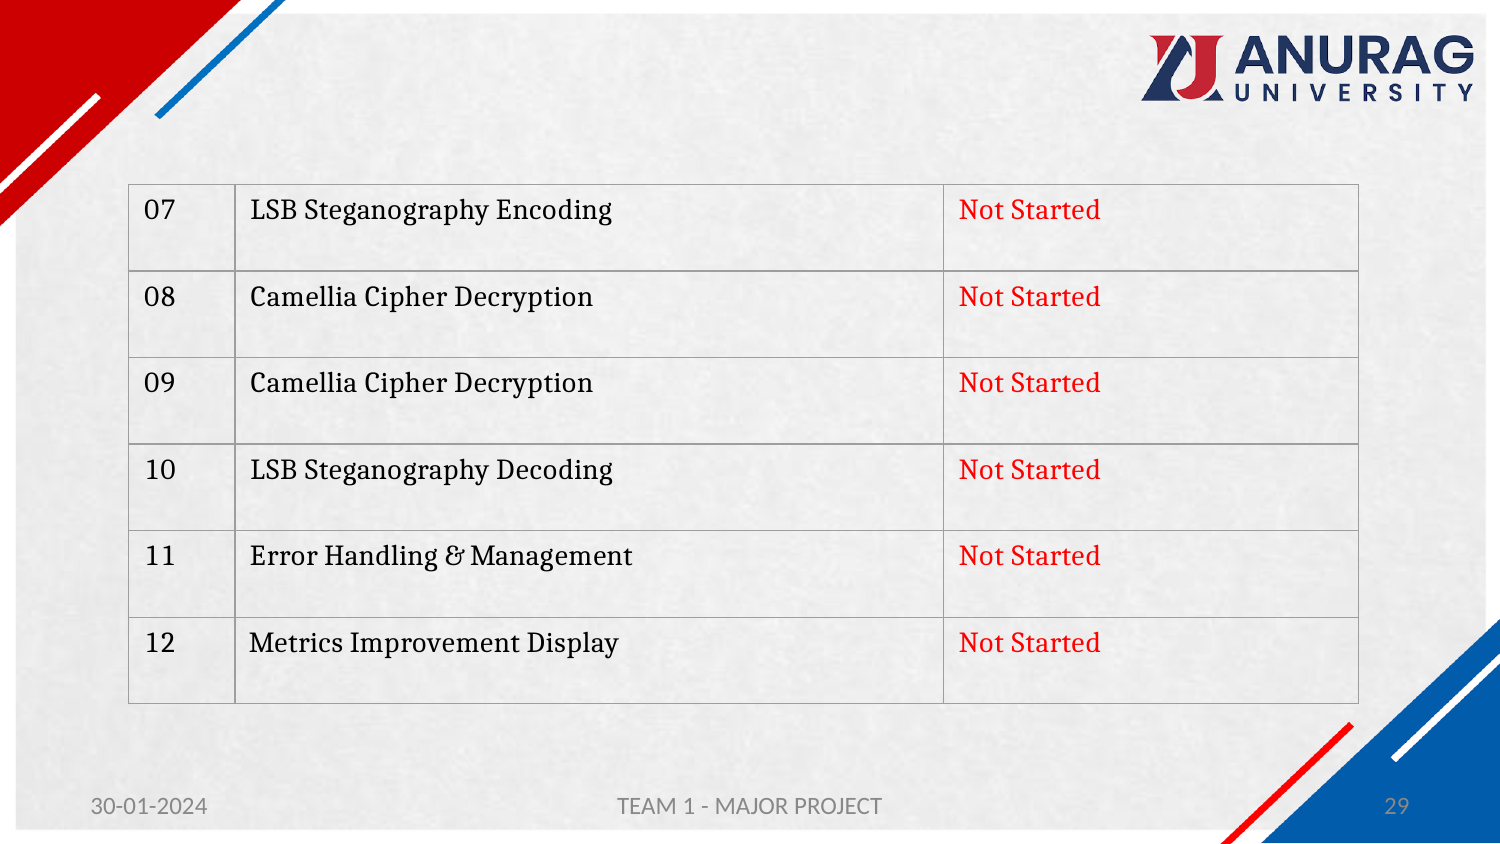

| 07 | LSB Steganography Encoding | Not Started |
| --- | --- | --- |
| 08 | Camellia Cipher Decryption | Not Started |
| 09 | Camellia Cipher Decryption | Not Started |
| 10 | LSB Steganography Decoding | Not Started |
| 11 | Error Handling & Management | Not Started |
| 12 | Metrics Improvement Display | Not Started |
30-01-2024
TEAM 1 - MAJOR PROJECT
29